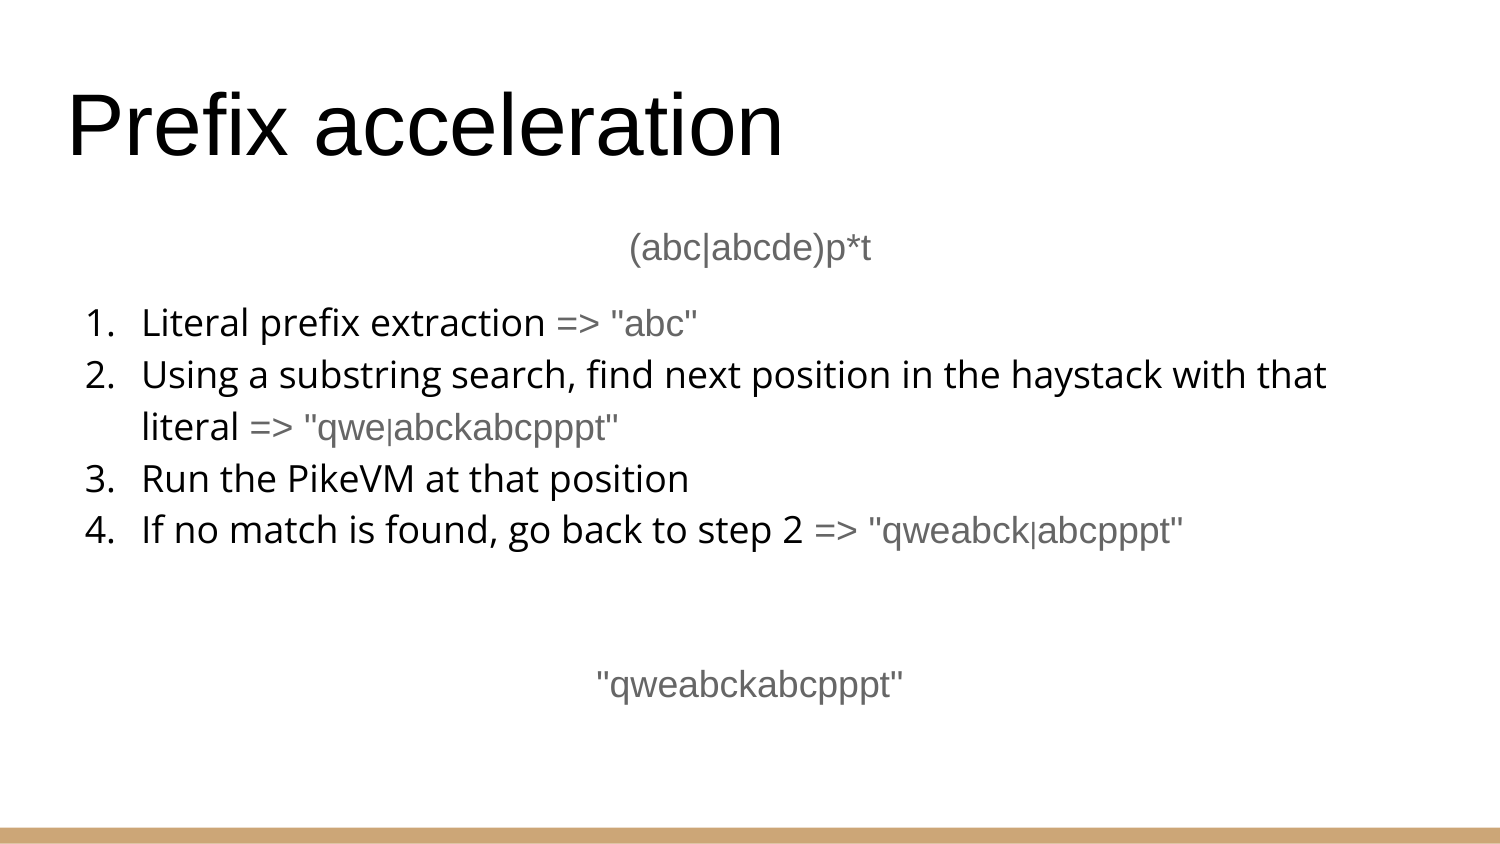

# Prefix acceleration
(abc|abcde)p*t
Literal prefix extraction => "abc"
Using a substring search, find next position in the haystack with that literal => "qwe|abckabcpppt"
Run the PikeVM at that position
If no match is found, go back to step 2 => "qweabck|abcpppt"

"qweabckabcpppt"